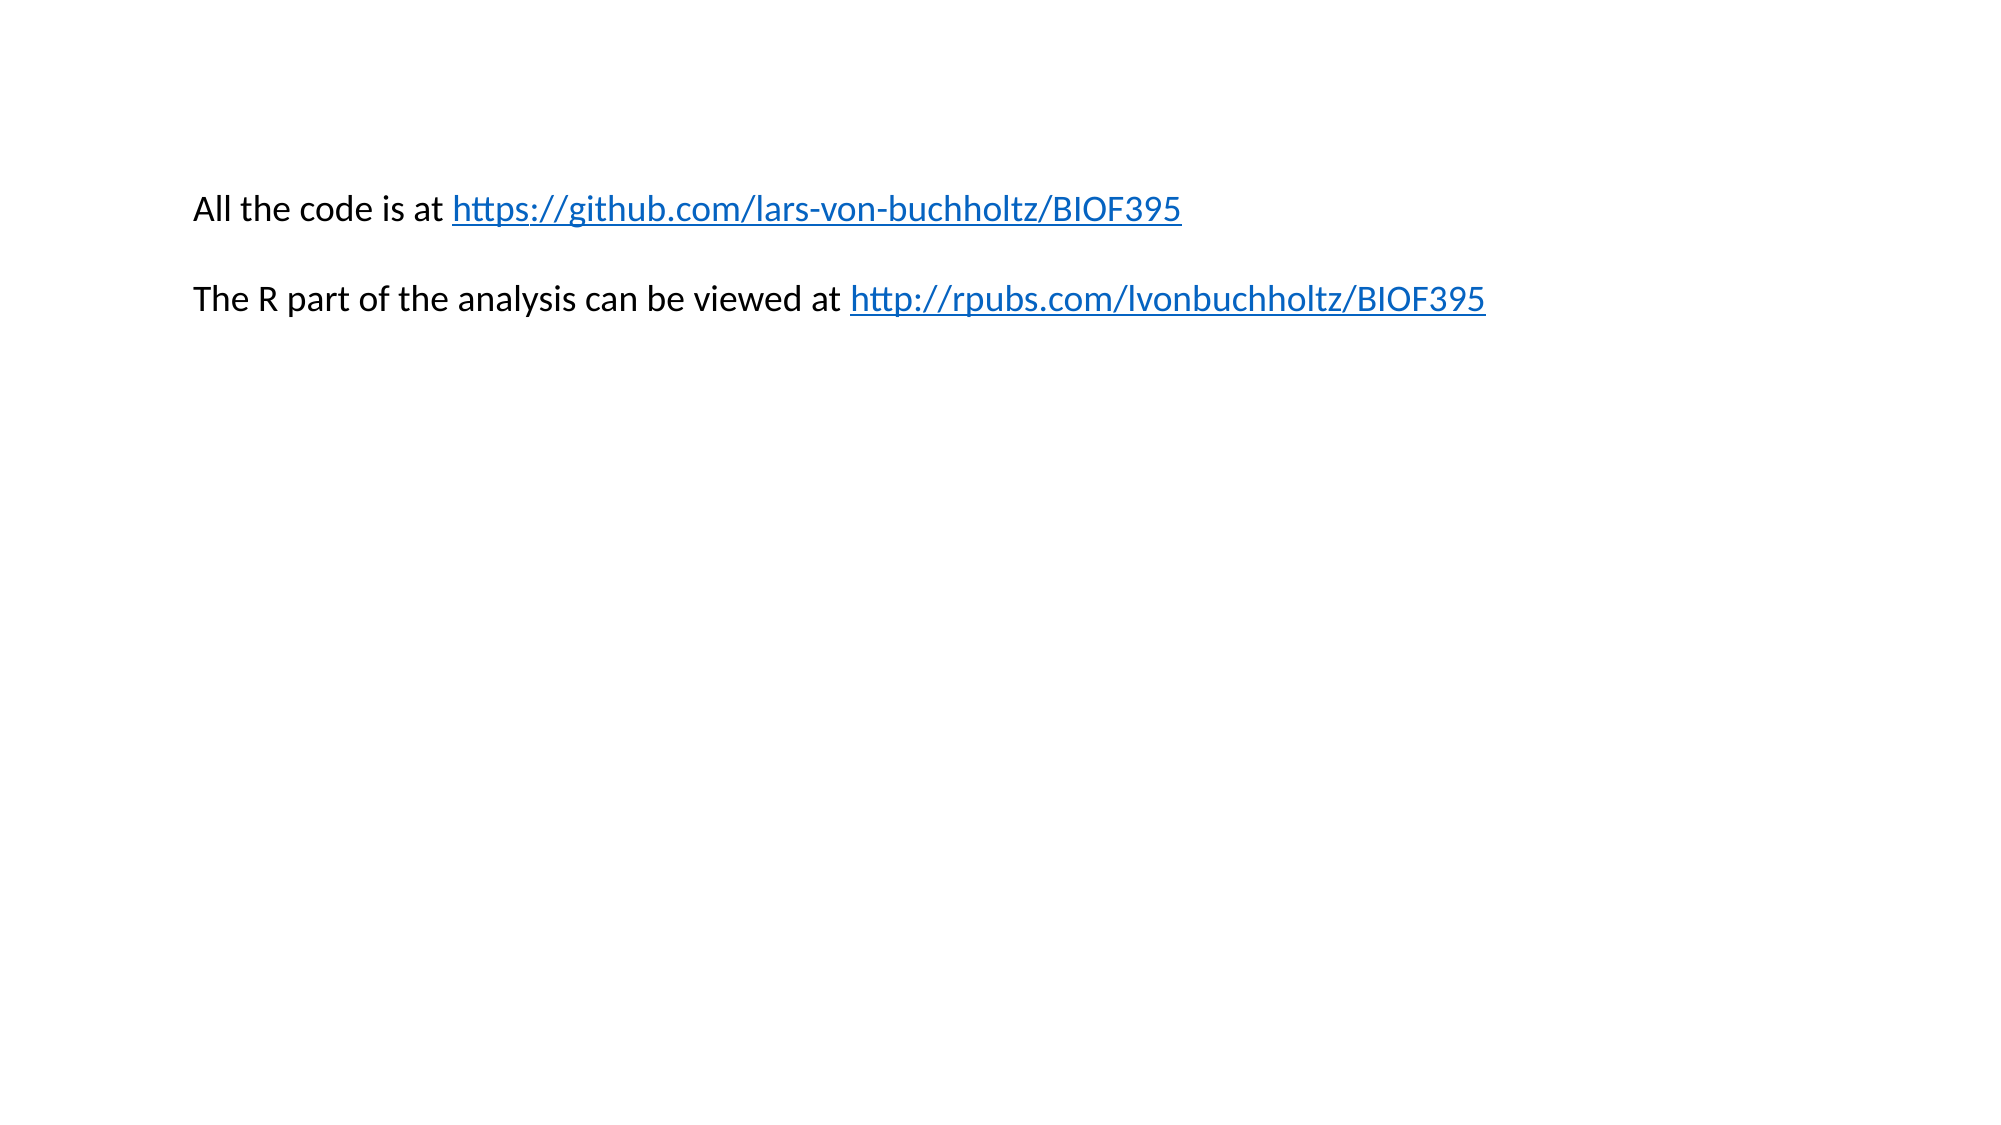

All the code is at https://github.com/lars-von-buchholtz/BIOF395

The R part of the analysis can be viewed at http://rpubs.com/lvonbuchholtz/BIOF395